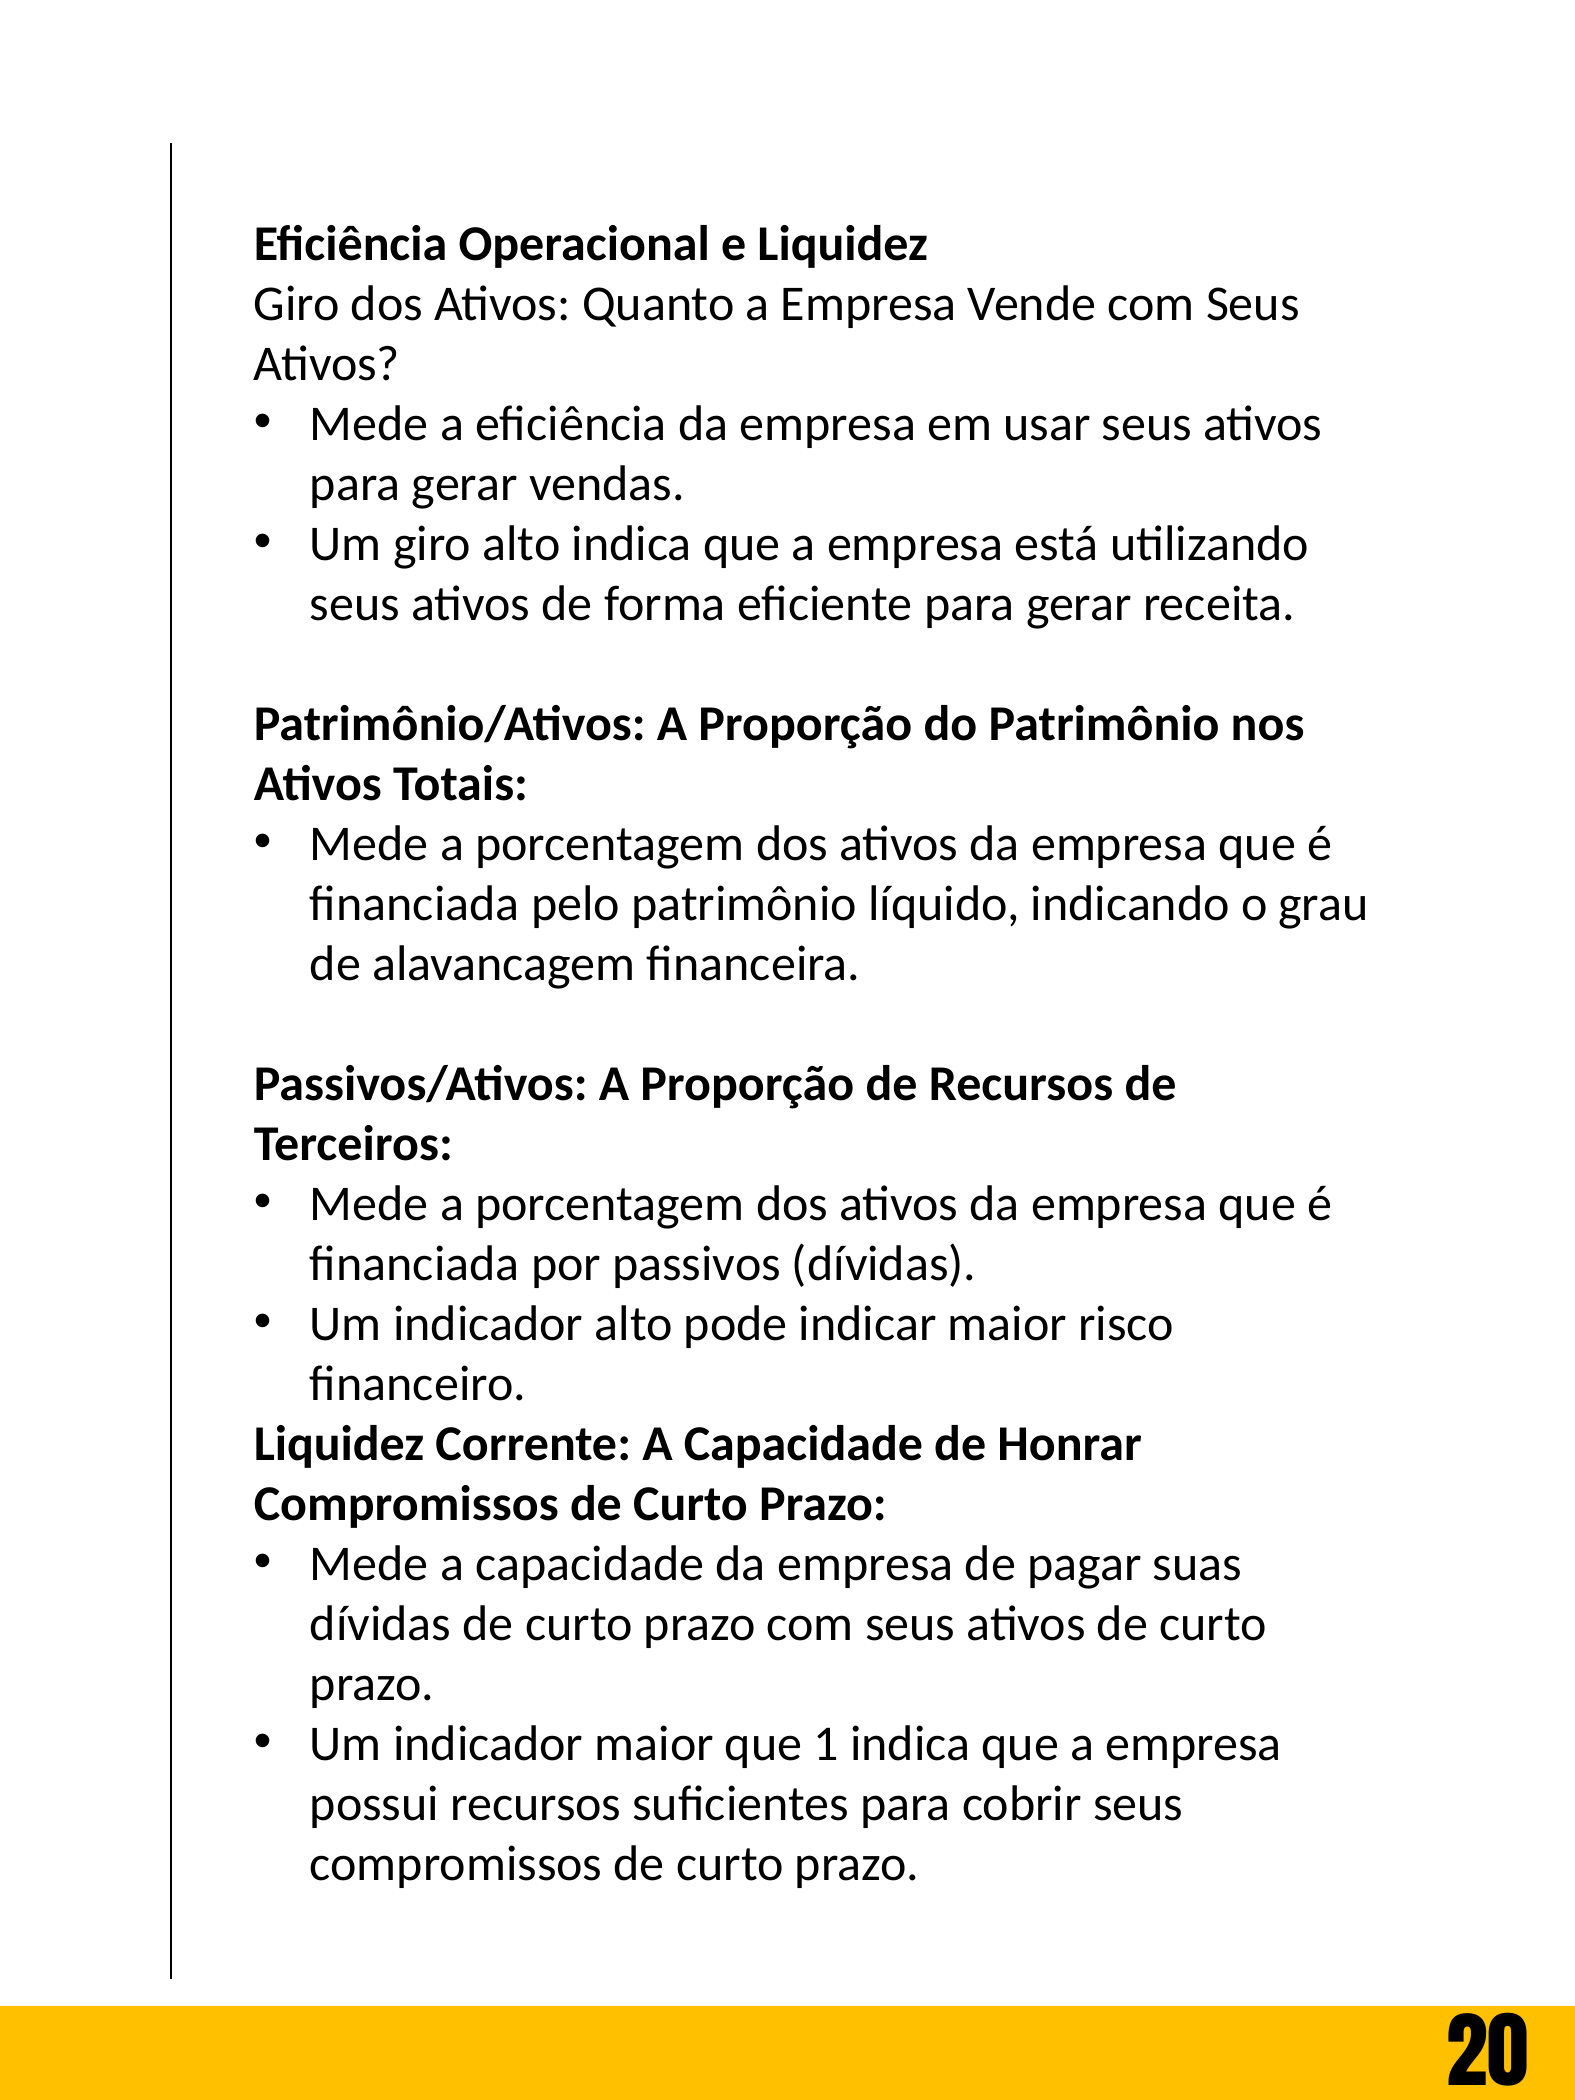

Eficiência Operacional e Liquidez
Giro dos Ativos: Quanto a Empresa Vende com Seus Ativos?
Mede a eficiência da empresa em usar seus ativos para gerar vendas.
Um giro alto indica que a empresa está utilizando seus ativos de forma eficiente para gerar receita.

Patrimônio/Ativos: A Proporção do Patrimônio nos Ativos Totais:
Mede a porcentagem dos ativos da empresa que é financiada pelo patrimônio líquido, indicando o grau de alavancagem financeira.

Passivos/Ativos: A Proporção de Recursos de Terceiros:
Mede a porcentagem dos ativos da empresa que é financiada por passivos (dívidas).
Um indicador alto pode indicar maior risco financeiro.
Liquidez Corrente: A Capacidade de Honrar Compromissos de Curto Prazo:
Mede a capacidade da empresa de pagar suas dívidas de curto prazo com seus ativos de curto prazo.
Um indicador maior que 1 indica que a empresa possui recursos suficientes para cobrir seus compromissos de curto prazo.
Construir um modelo de divisória de capítulos.
Ebooks vao ser consumidos digitalmente, cuidado com a quantidade de conteúdos.

20